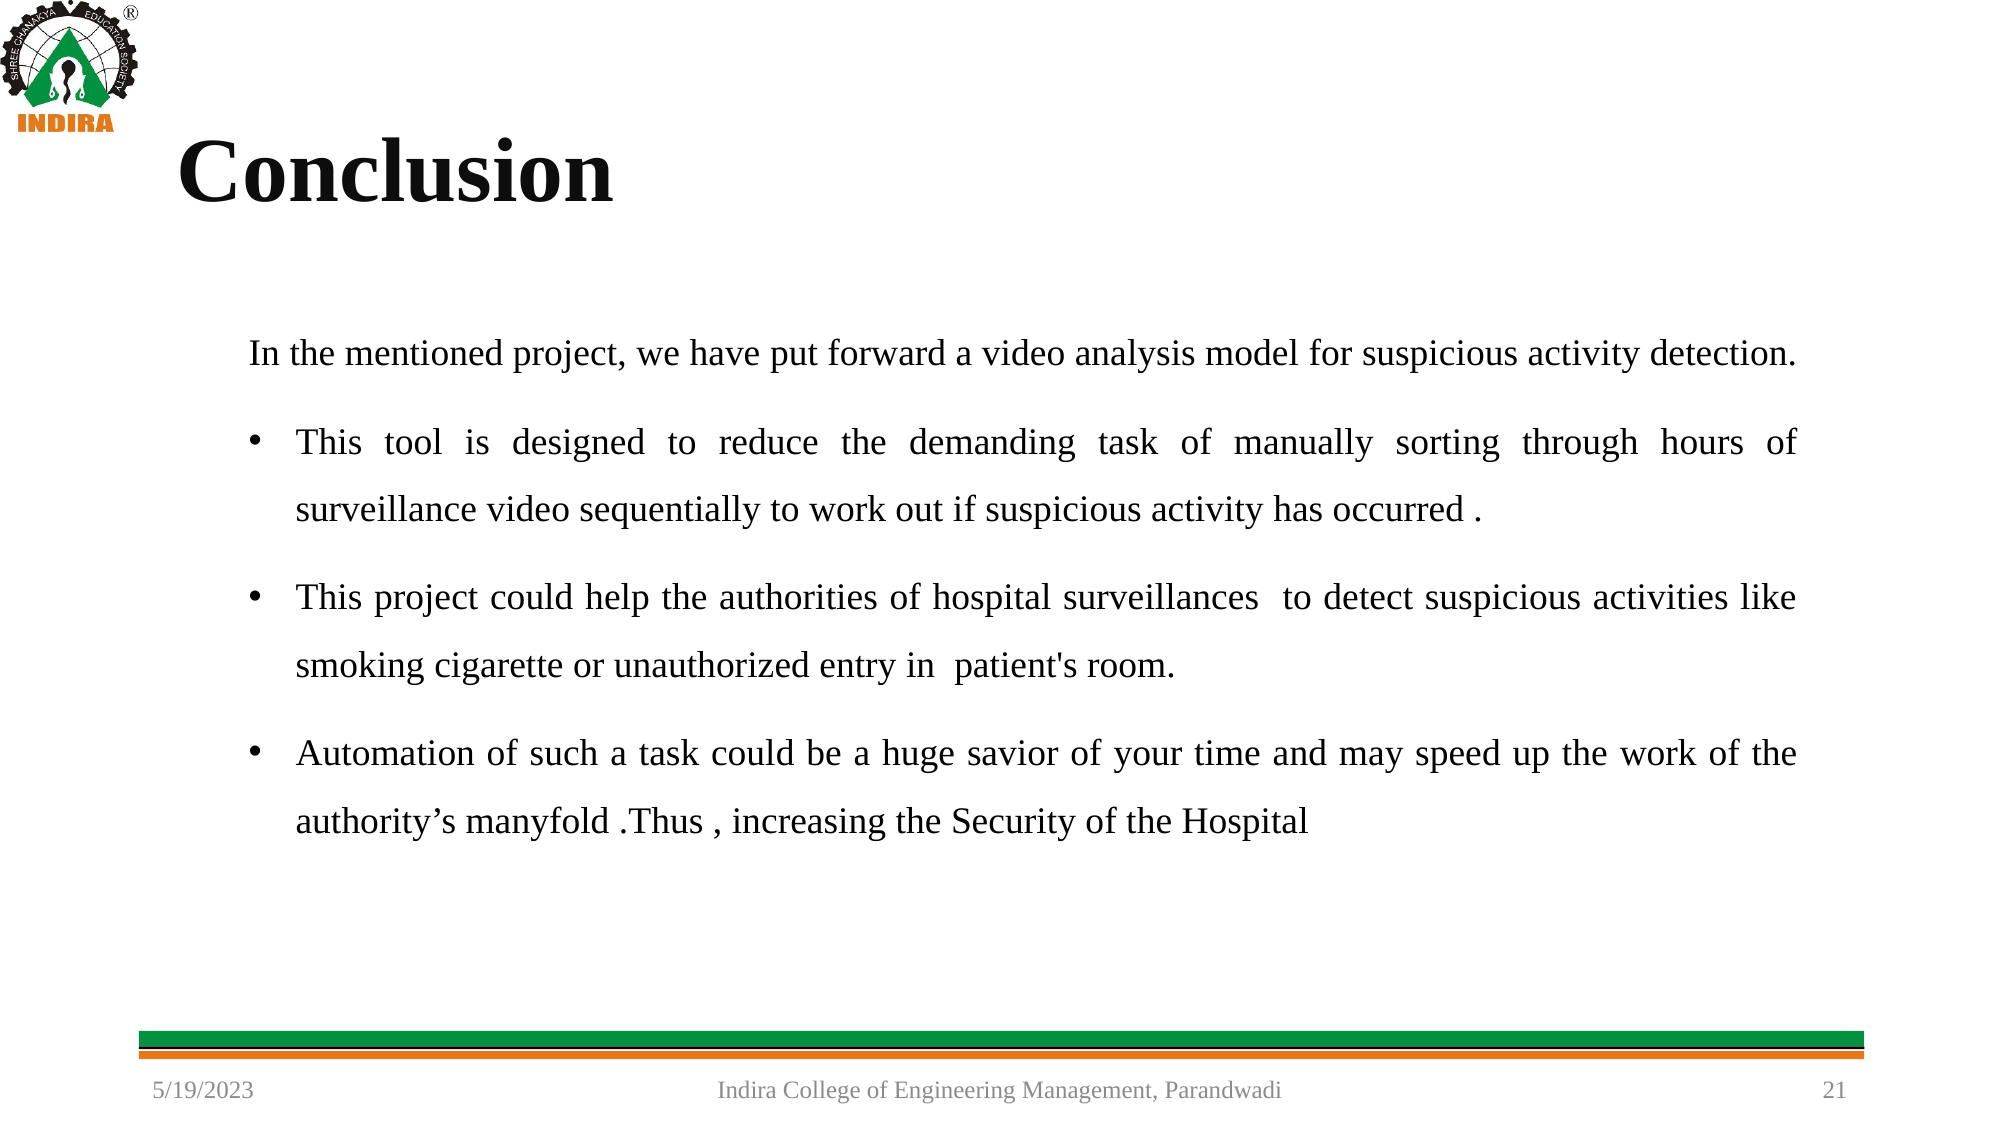

# Conclusion
In the mentioned project, we have put forward a video analysis model for suspicious activity detection.
This tool is designed to reduce the demanding task of manually sorting through hours of surveillance video sequentially to work out if suspicious activity has occurred .
This project could help the authorities of hospital surveillances  to detect suspicious activities like smoking cigarette or unauthorized entry in  patient's room.
Automation of such a task could be a huge savior of your time and may speed up the work of the authority’s manyfold .Thus , increasing the Security of the Hospital
5/19/2023
Indira College of Engineering Management, Parandwadi
21